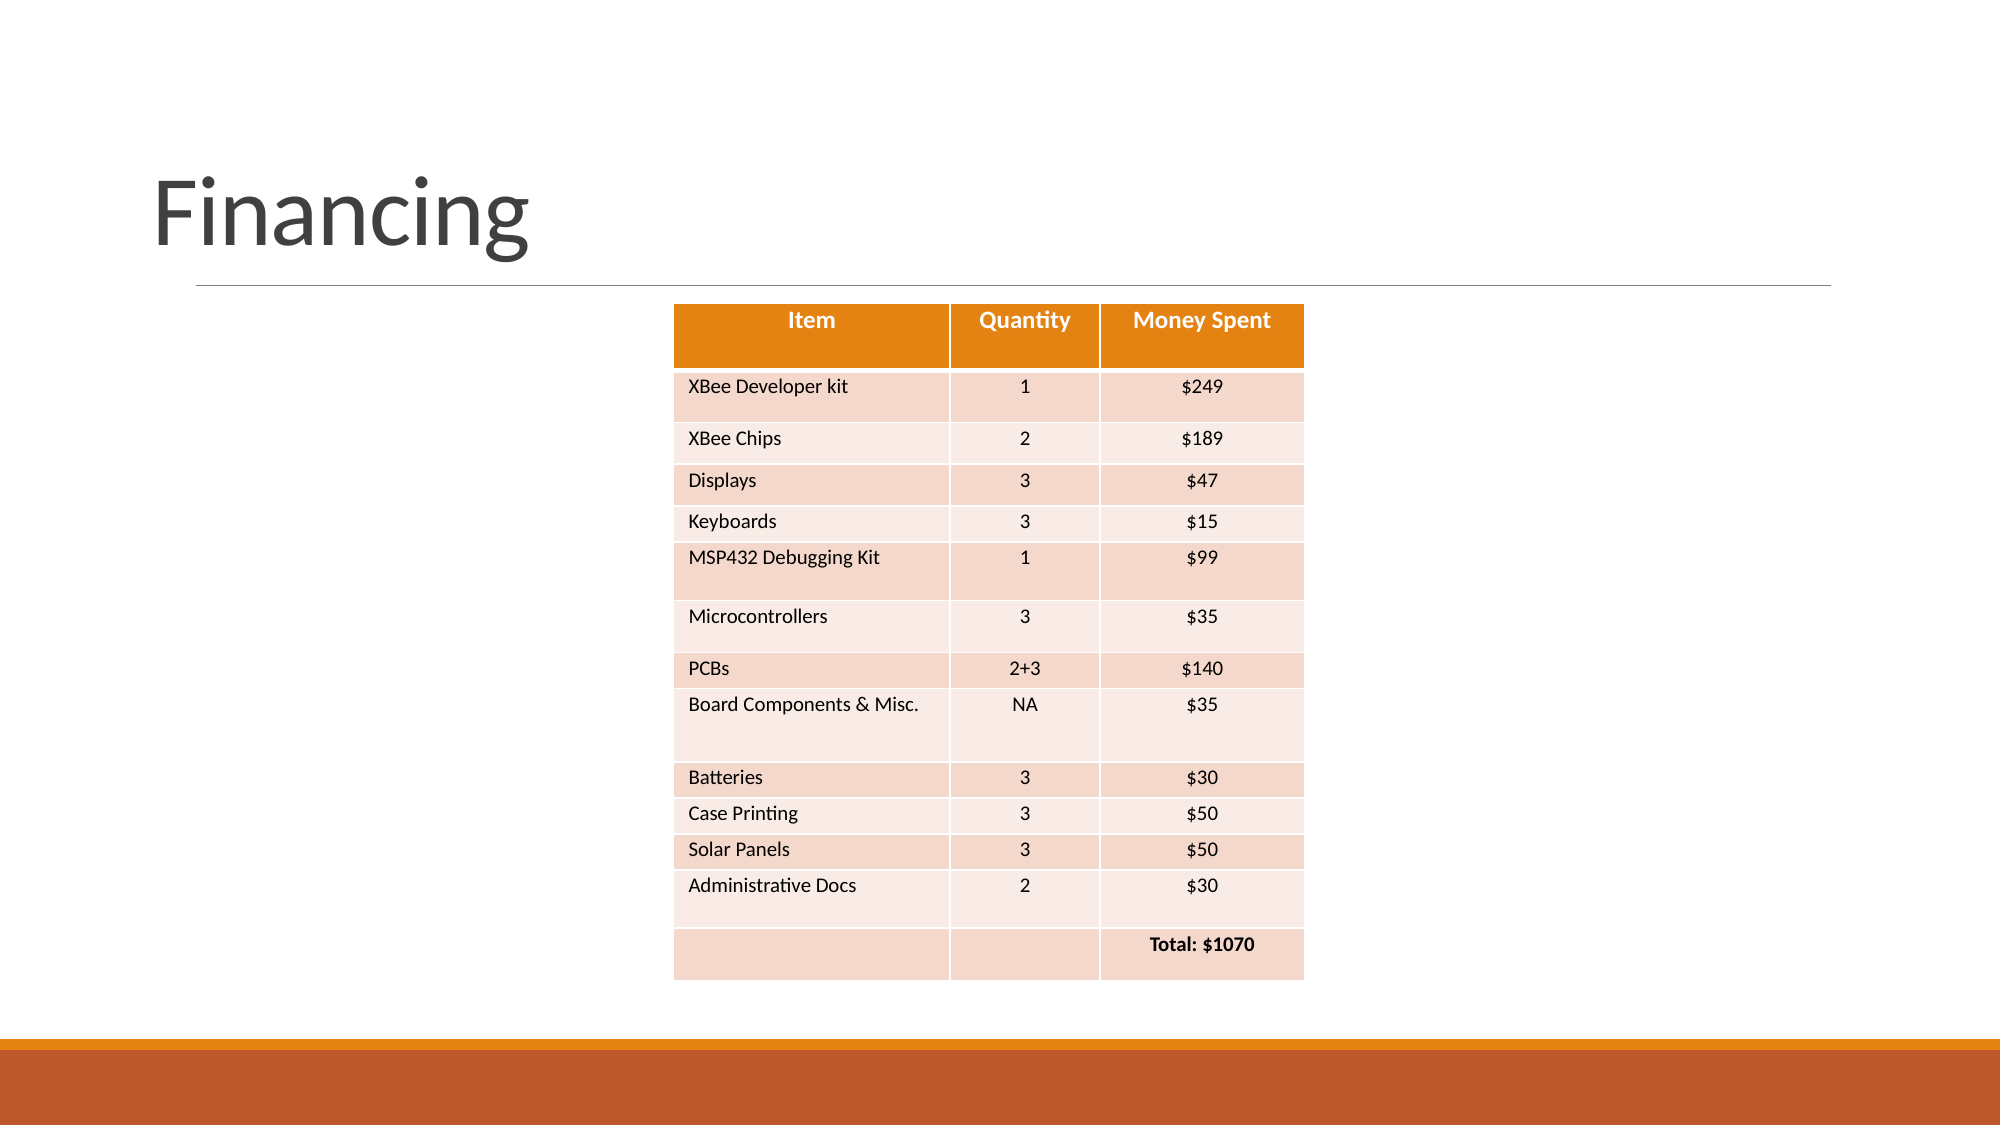

# Financing
| Item | Quantity | Money Spent |
| --- | --- | --- |
| XBee Developer kit | 1 | $249 |
| XBee Chips | 2 | $189 |
| Displays | 3 | $47 |
| Keyboards | 3 | $15 |
| MSP432 Debugging Kit | 1 | $99 |
| Microcontrollers | 3 | $35 |
| PCBs | 2+3 | $140 |
| Board Components & Misc. | NA | $35 |
| Batteries | 3 | $30 |
| Case Printing | 3 | $50 |
| Solar Panels | 3 | $50 |
| Administrative Docs | 2 | $30 |
|  |  | Total: $1070 |